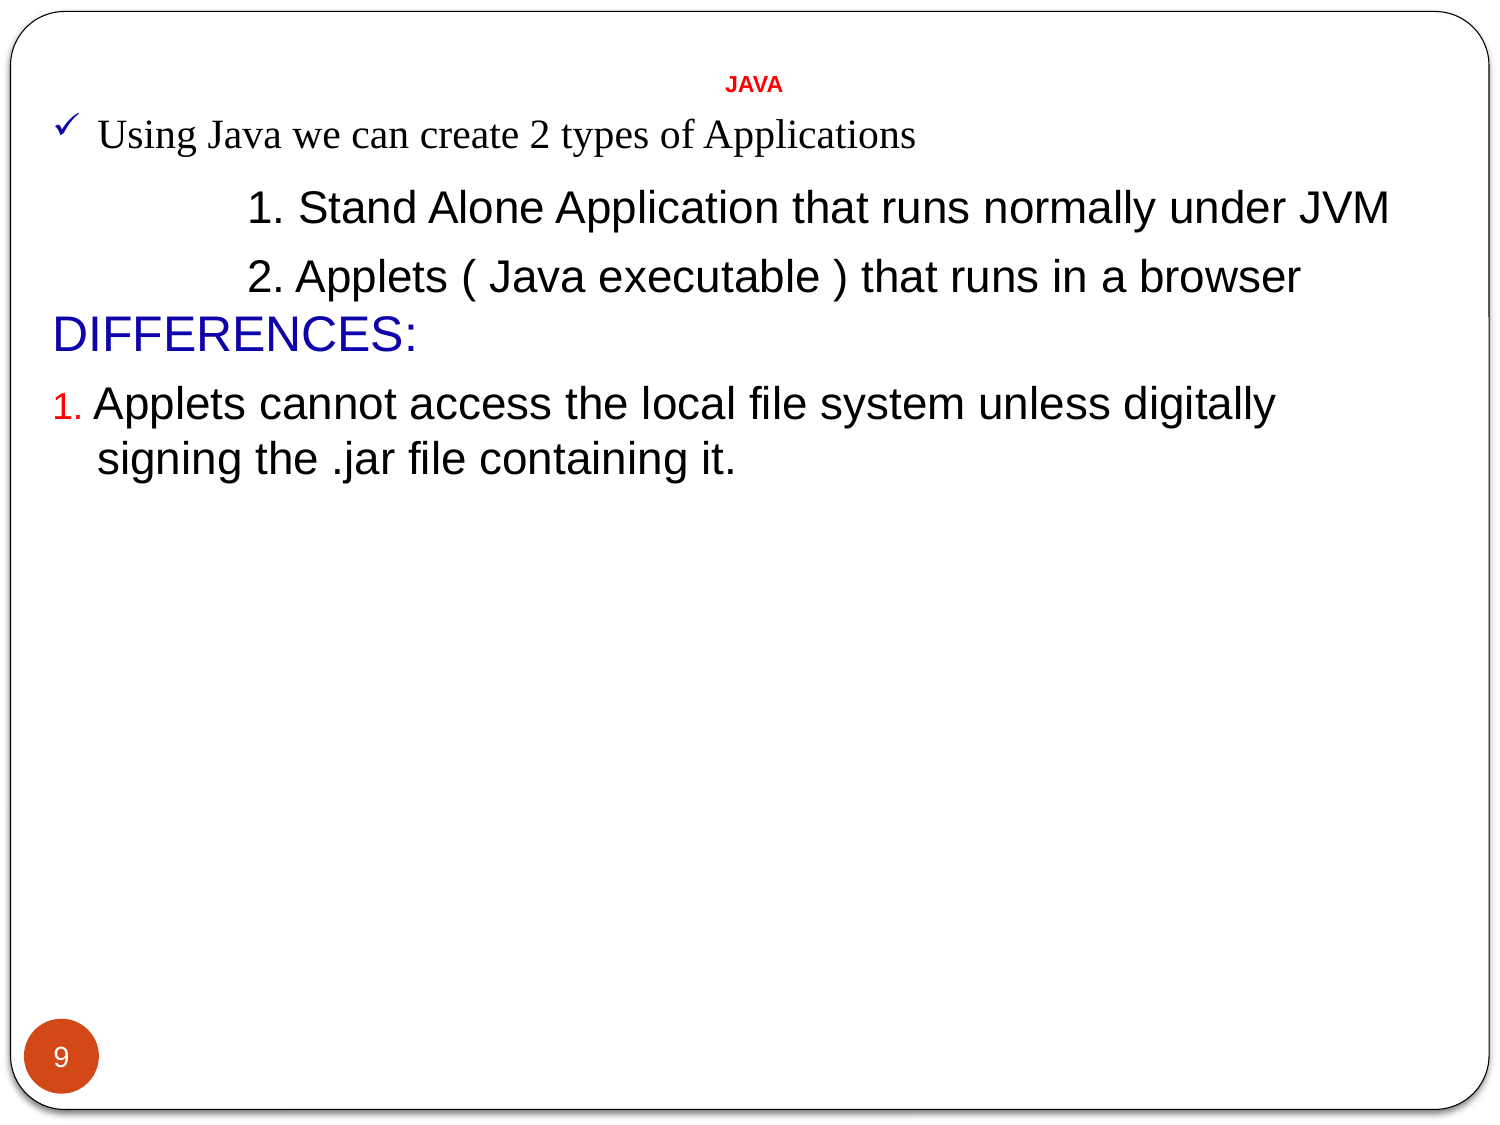

# JAVA
Using Java we can create 2 types of Applications
		1. Stand Alone Application that runs normally under JVM
		2. Applets ( Java executable ) that runs in a browser
Differences:
1. Applets cannot access the local file system unless digitally signing the .jar file containing it.
9